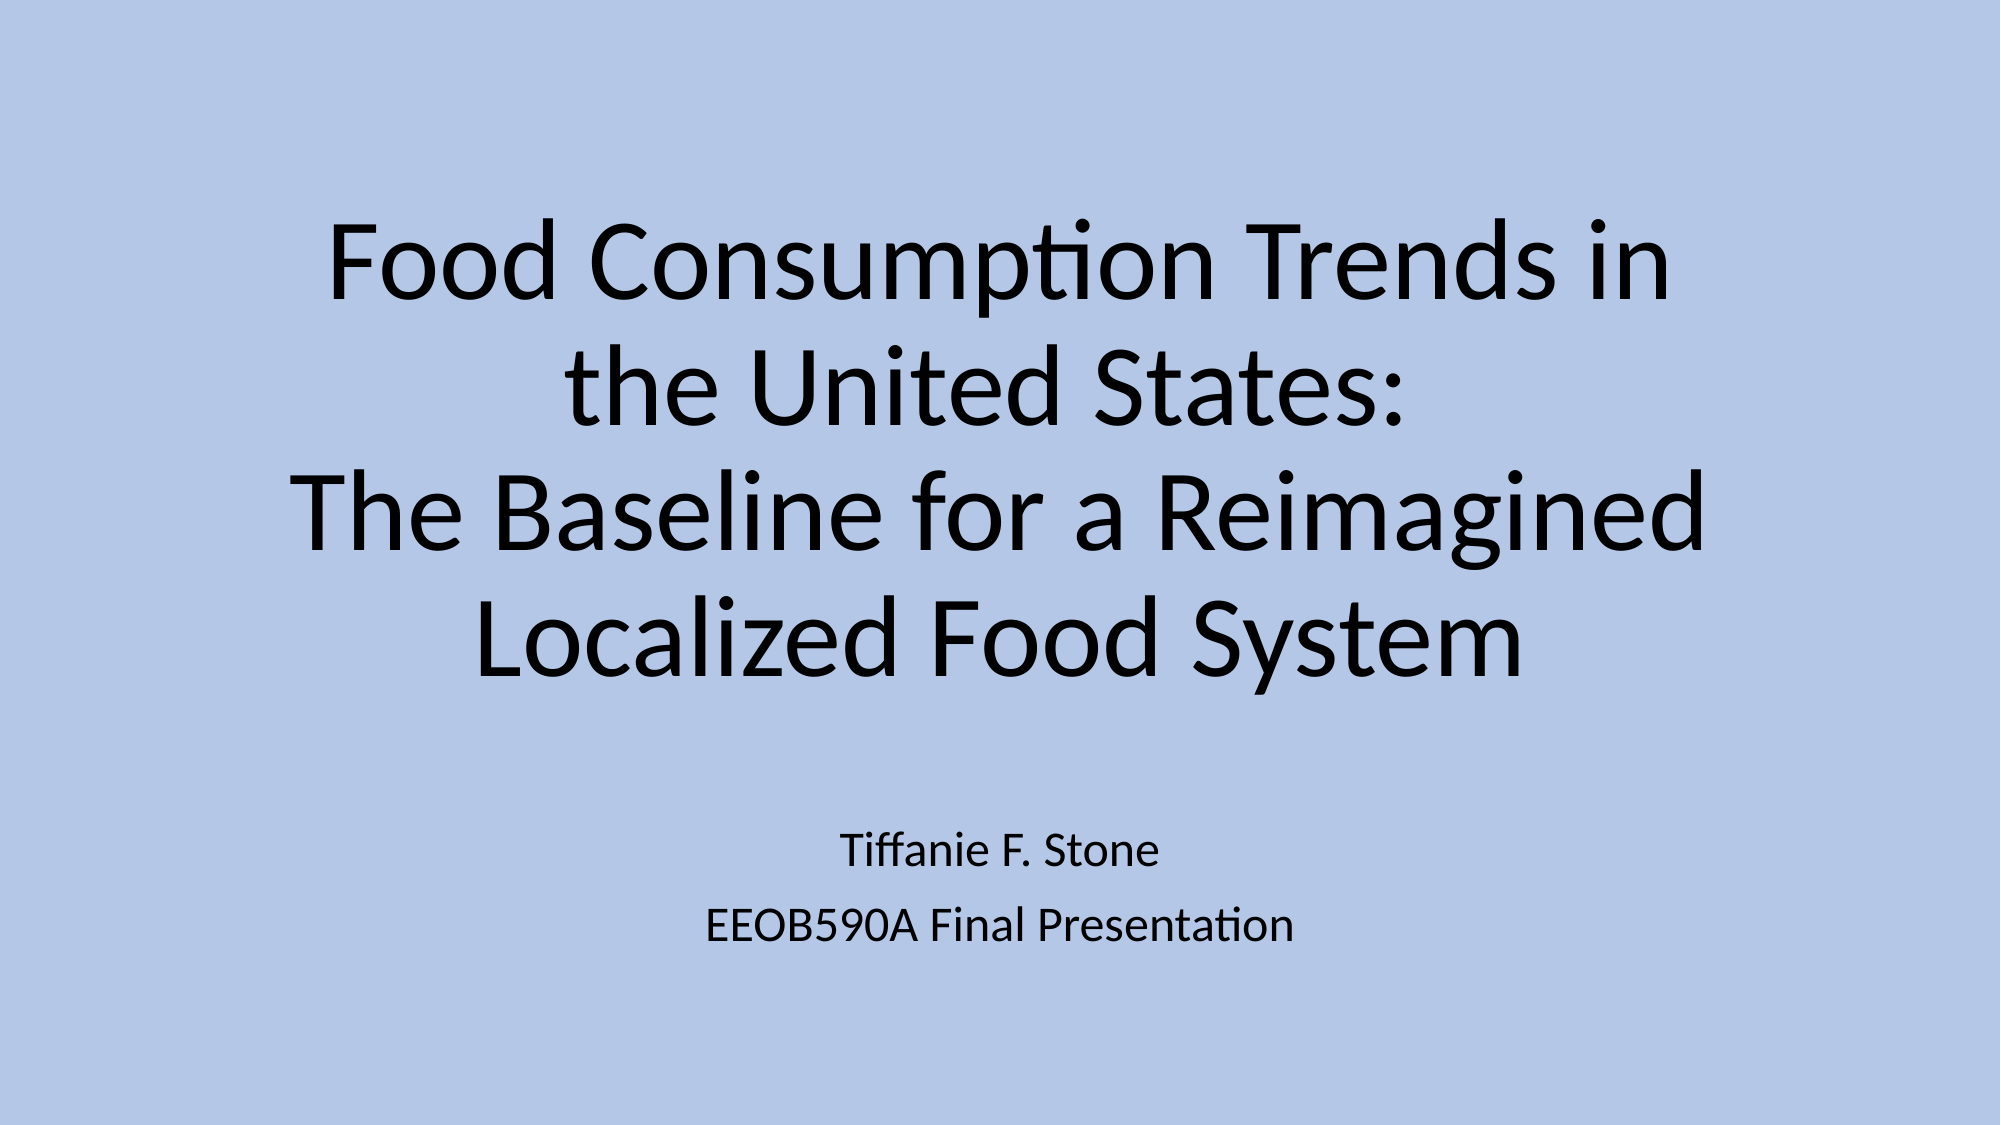

# Food Consumption Trends in the United States: The Baseline for a Reimagined Localized Food System
Tiffanie F. Stone
EEOB590A Final Presentation